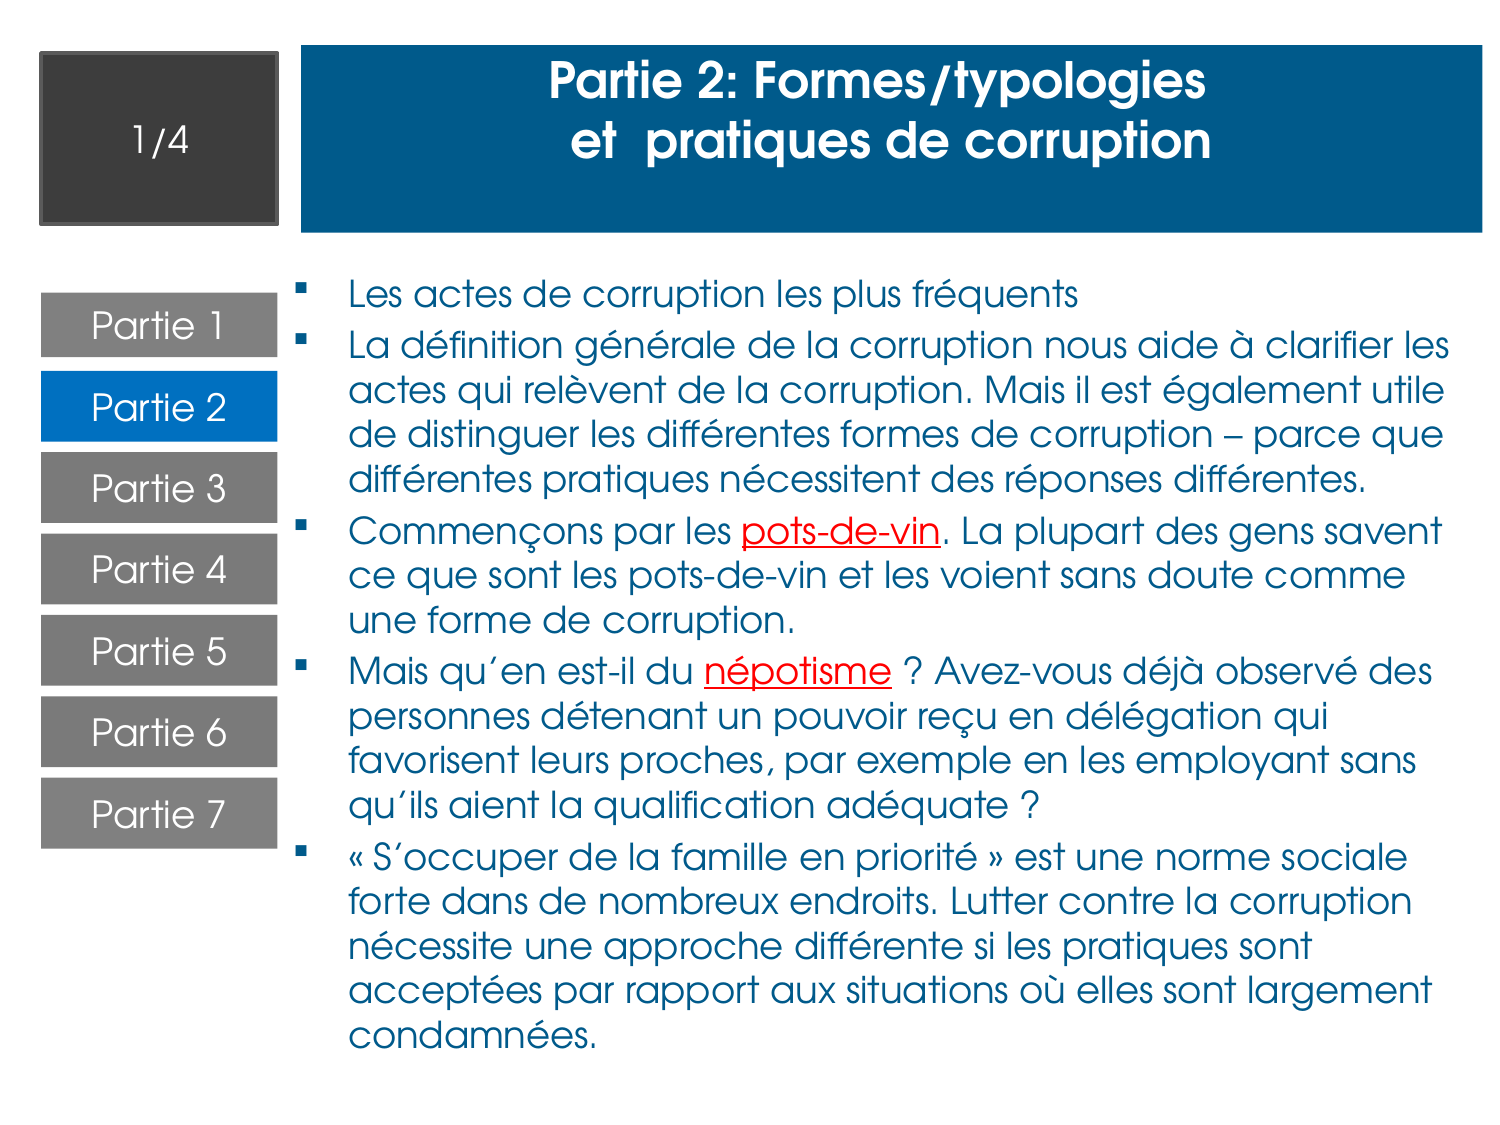

# Partie 2: Formes/typologies et  pratiques de corruption
1/4
Les actes de corruption les plus fréquents
La définition générale de la corruption nous aide à clarifier les actes qui relèvent de la corruption. Mais il est également utile de distinguer les différentes formes de corruption – parce que différentes pratiques nécessitent des réponses différentes.
Commençons par les pots-de-vin. La plupart des gens savent ce que sont les pots-de-vin et les voient sans doute comme une forme de corruption.
Mais qu’en est-il du népotisme ? Avez-vous déjà observé des personnes détenant un pouvoir reçu en délégation qui favorisent leurs proches, par exemple en les employant sans qu’ils aient la qualification adéquate ?
« S’occuper de la famille en priorité » est une norme sociale forte dans de nombreux endroits. Lutter contre la corruption nécessite une approche différente si les pratiques sont acceptées par rapport aux situations où elles sont largement condamnées.
Partie 1
Partie 2
Partie 3
Partie 4
Partie 5
Partie 6
Partie 7